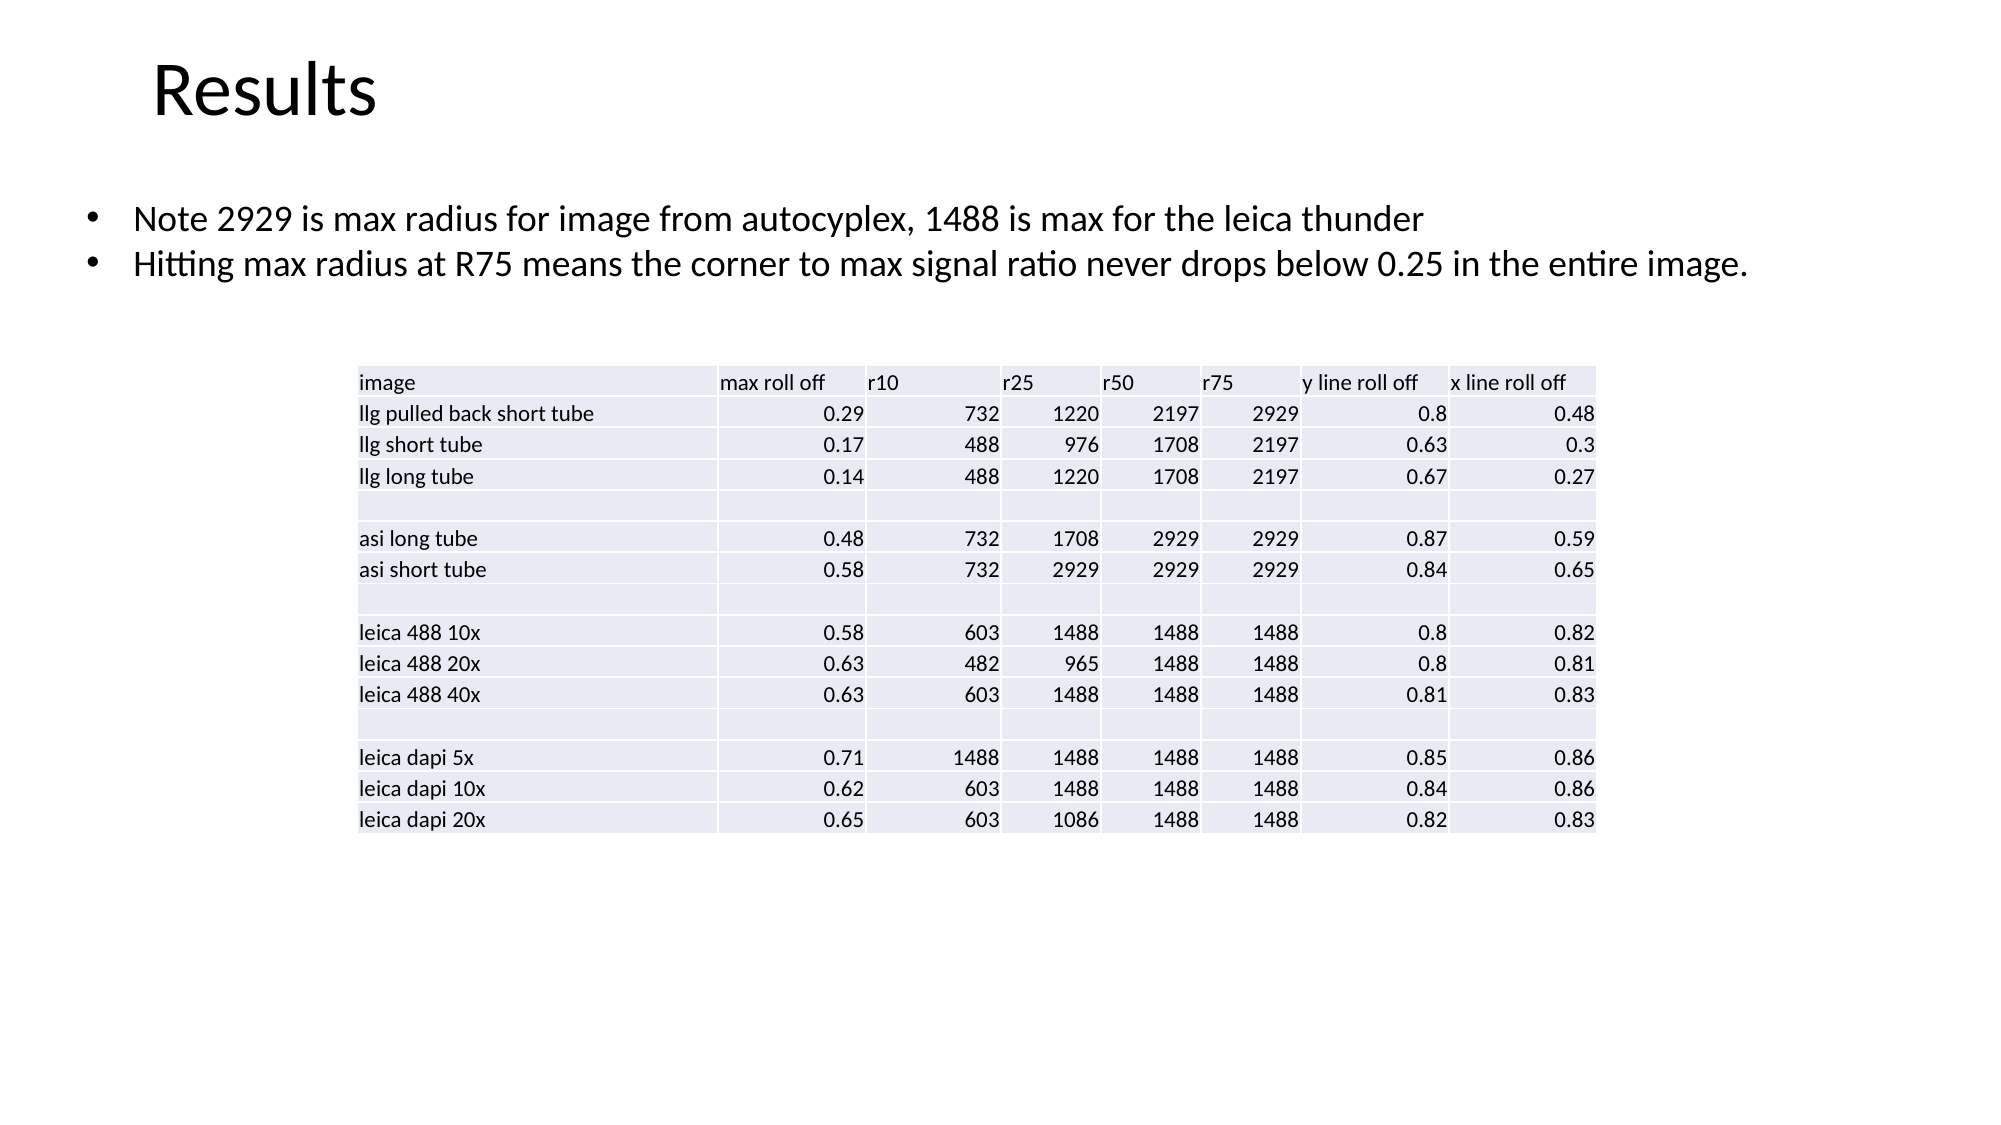

# Results
Note 2929 is max radius for image from autocyplex, 1488 is max for the leica thunder
Hitting max radius at R75 means the corner to max signal ratio never drops below 0.25 in the entire image.
| image | max roll off | r10 | r25 | r50 | r75 | y line roll off | x line roll off |
| --- | --- | --- | --- | --- | --- | --- | --- |
| llg pulled back short tube | 0.29 | 732 | 1220 | 2197 | 2929 | 0.8 | 0.48 |
| llg short tube | 0.17 | 488 | 976 | 1708 | 2197 | 0.63 | 0.3 |
| llg long tube | 0.14 | 488 | 1220 | 1708 | 2197 | 0.67 | 0.27 |
|  |  |  |  |  |  |  |  |
| asi long tube | 0.48 | 732 | 1708 | 2929 | 2929 | 0.87 | 0.59 |
| asi short tube | 0.58 | 732 | 2929 | 2929 | 2929 | 0.84 | 0.65 |
|  |  |  |  |  |  |  |  |
| leica 488 10x | 0.58 | 603 | 1488 | 1488 | 1488 | 0.8 | 0.82 |
| leica 488 20x | 0.63 | 482 | 965 | 1488 | 1488 | 0.8 | 0.81 |
| leica 488 40x | 0.63 | 603 | 1488 | 1488 | 1488 | 0.81 | 0.83 |
|  |  |  |  |  |  |  |  |
| leica dapi 5x | 0.71 | 1488 | 1488 | 1488 | 1488 | 0.85 | 0.86 |
| leica dapi 10x | 0.62 | 603 | 1488 | 1488 | 1488 | 0.84 | 0.86 |
| leica dapi 20x | 0.65 | 603 | 1086 | 1488 | 1488 | 0.82 | 0.83 |